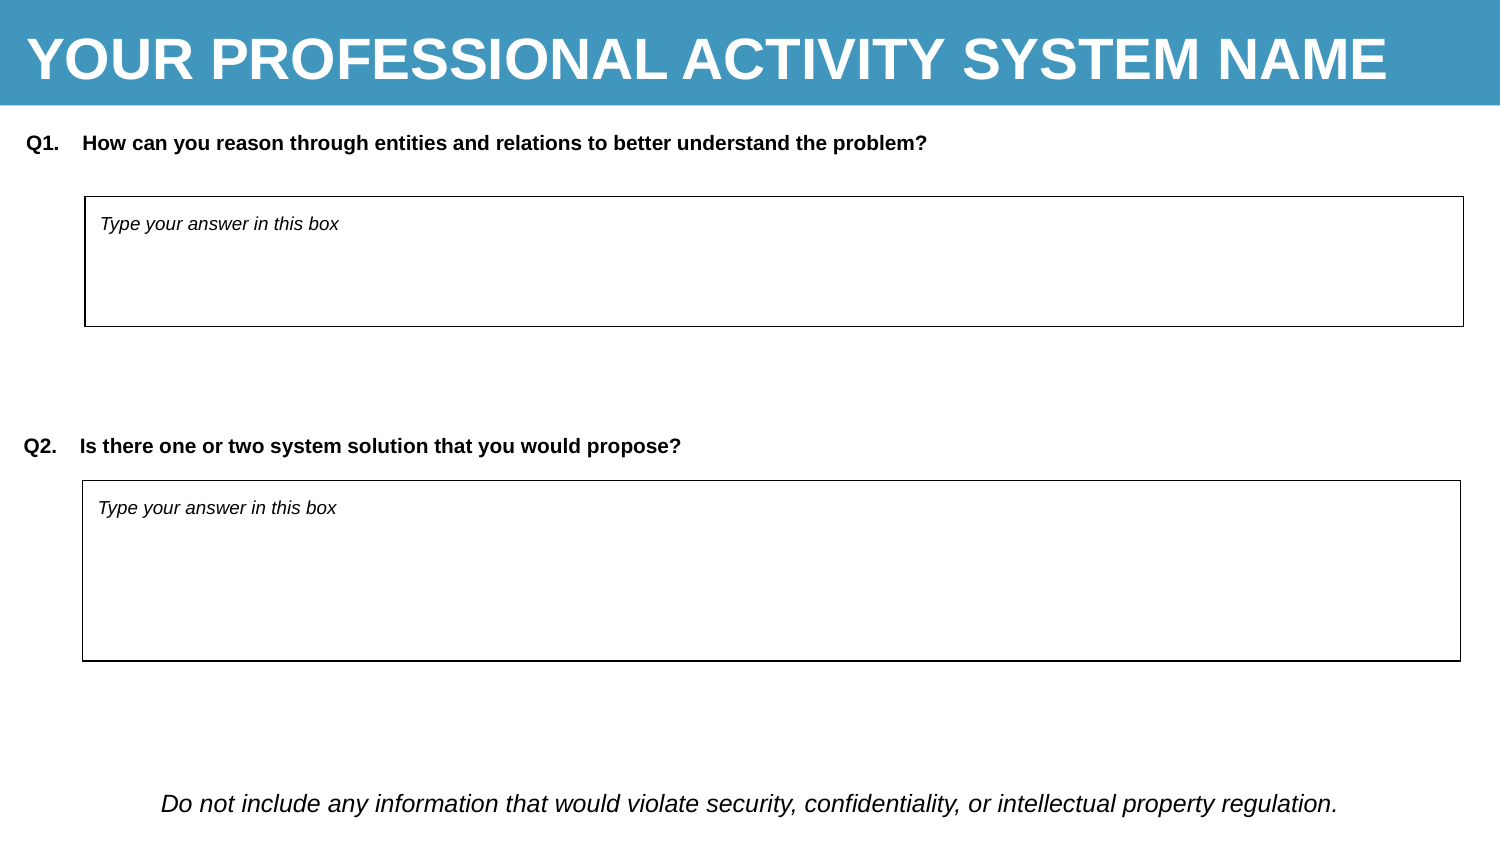

Your professional activity system name
Q1. 	How can you reason through entities and relations to better understand the problem?
Type your answer in this box
Q2. 	Is there one or two system solution that you would propose?
Type your answer in this box
Do not include any information that would violate security, confidentiality, or intellectual property regulation.